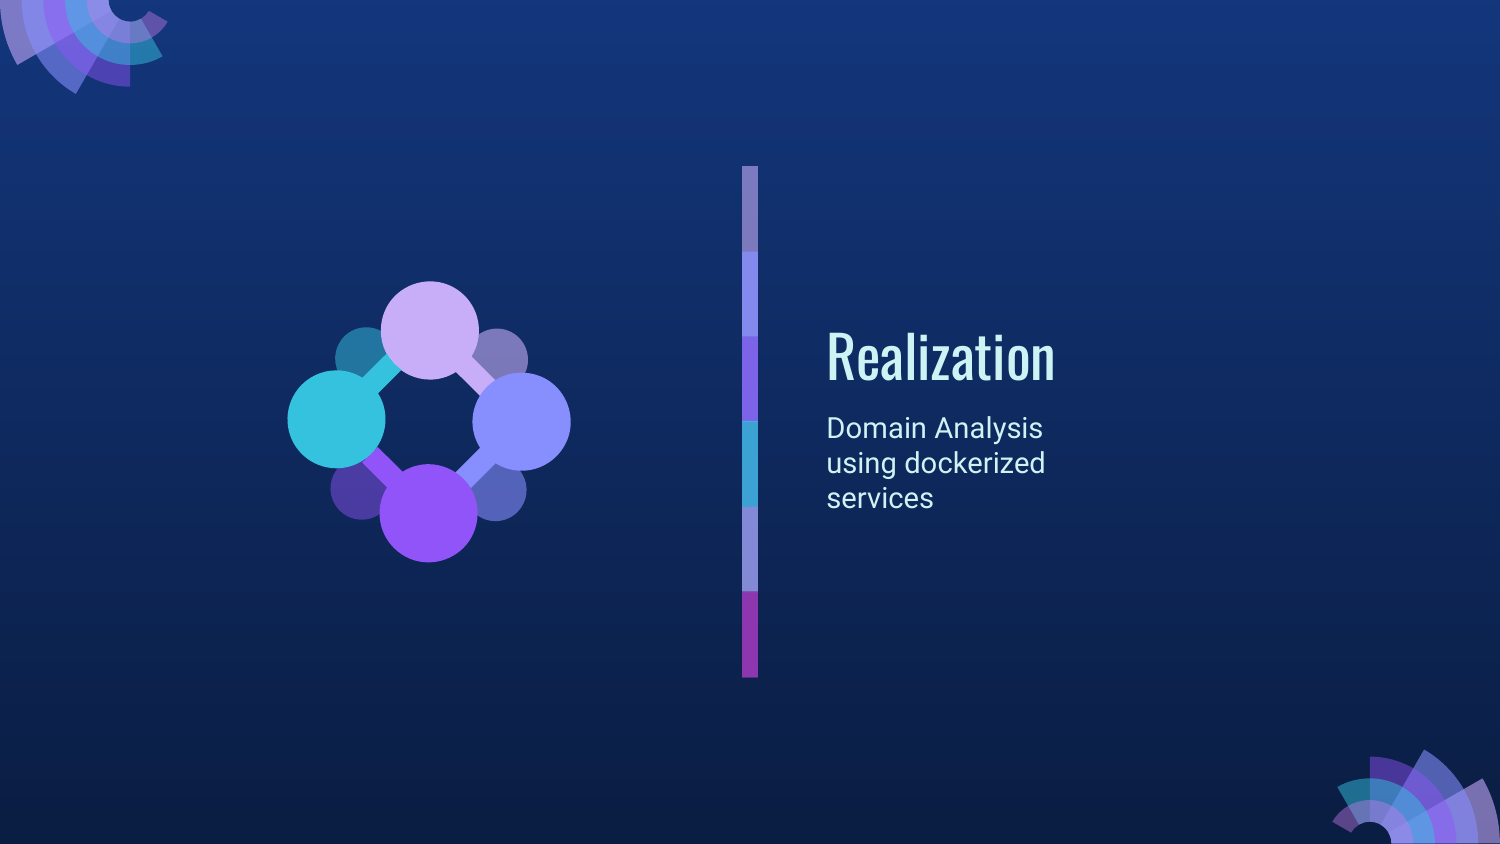

# Realization

Domain Analysis using dockerized services